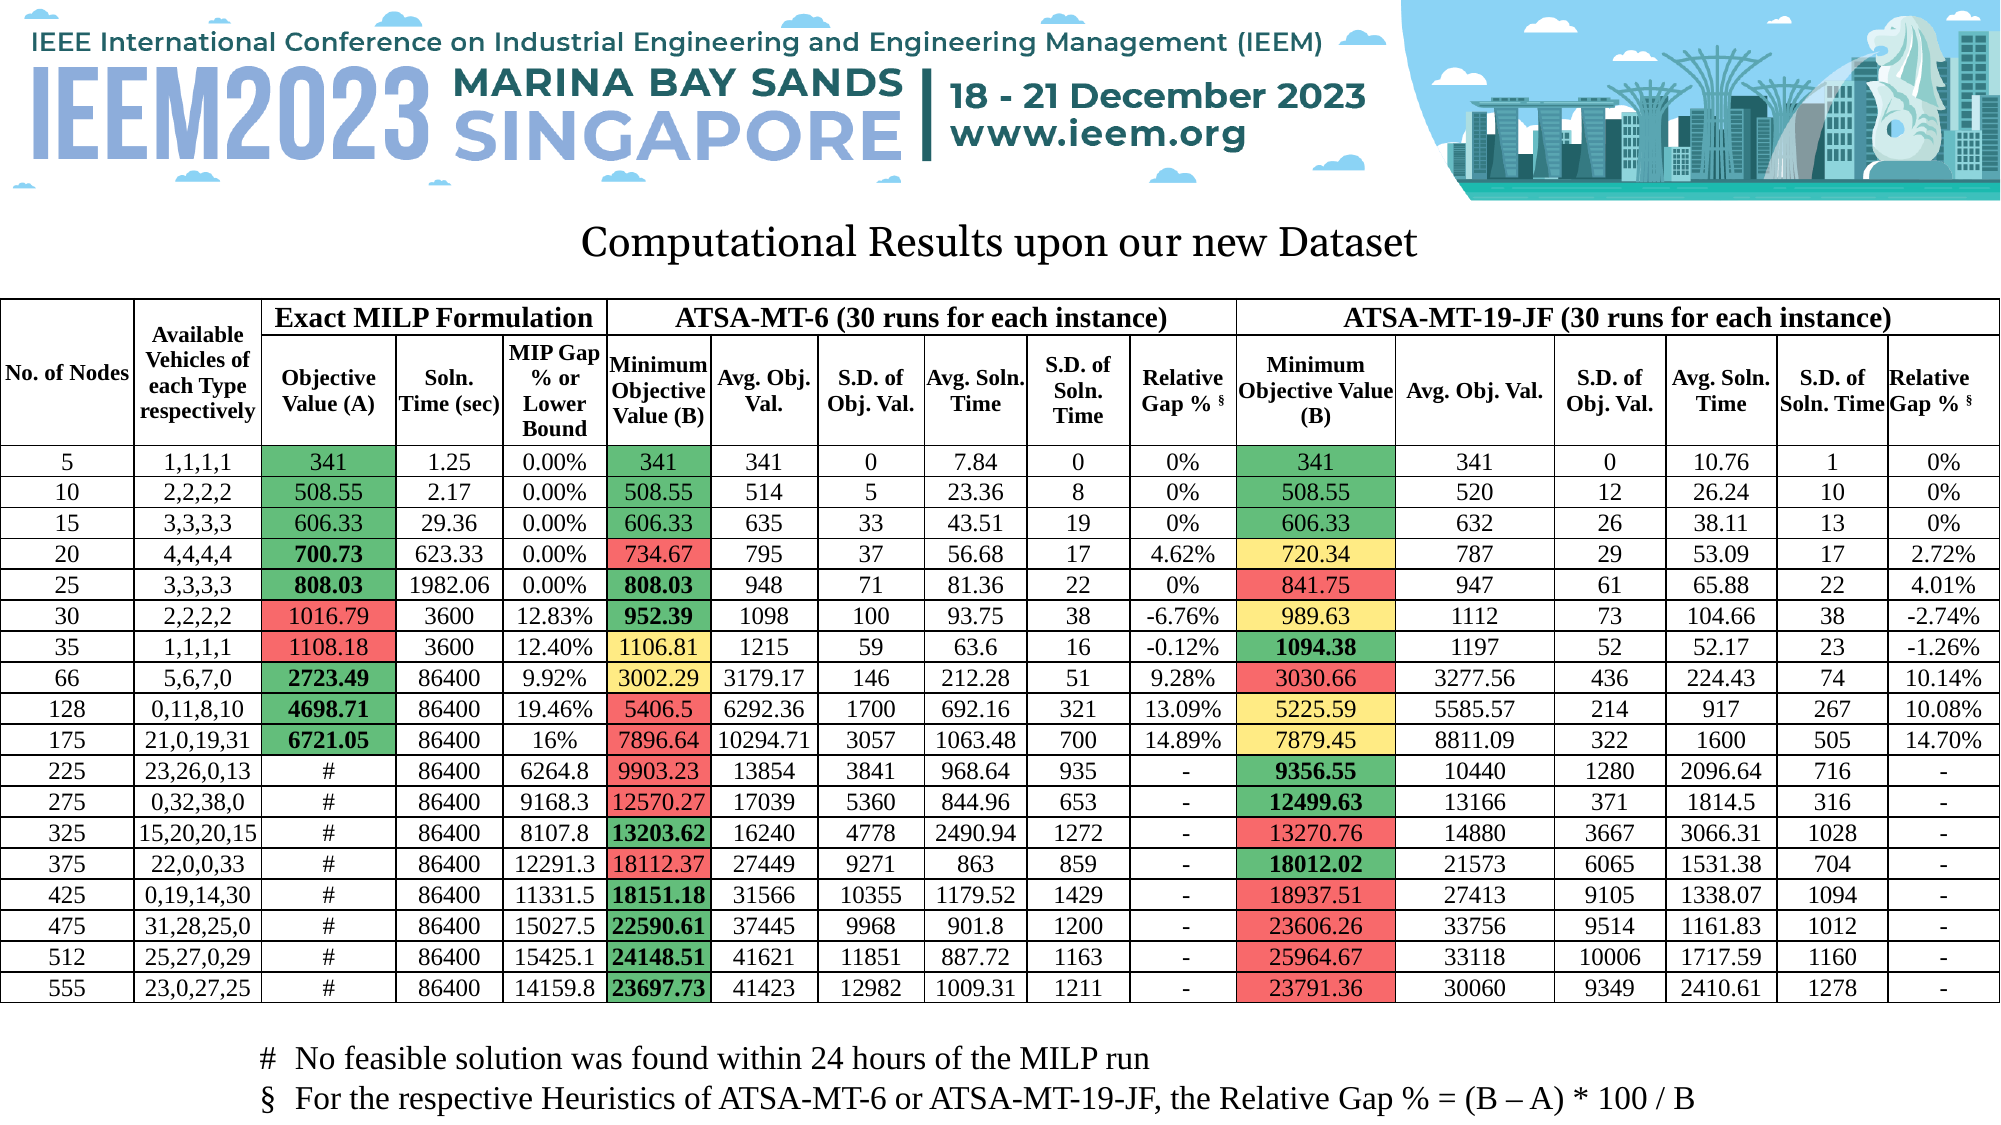

Computational Results upon our new Dataset
| No. of Nodes | Available Vehicles of each Type respectively | Exact MILP Formulation |  |  | ATSA-MT-6 (30 runs for each instance) |  |  |  |  |  | ATSA-MT-19-JF (30 runs for each instance) |  |  |  |  |  |
| --- | --- | --- | --- | --- | --- | --- | --- | --- | --- | --- | --- | --- | --- | --- | --- | --- |
|  |  | Objective Value (A) | Soln. Time (sec) | MIP Gap% or Lower Bound | Minimum Objective Value (B) | Avg. Obj. Val. | S.D. of Obj. Val. | Avg. Soln. Time | S.D. of Soln. Time | Relative Gap % § | Minimum Objective Value (B) | Avg. Obj. Val. | S.D. of Obj. Val. | Avg. Soln. Time | S.D. of Soln. Time | Relative Gap % § |
| 5 | 1,1,1,1 | 341 | 1.25 | 0.00% | 341 | 341 | 0 | 7.84 | 0 | 0% | 341 | 341 | 0 | 10.76 | 1 | 0% |
| 10 | 2,2,2,2 | 508.55 | 2.17 | 0.00% | 508.55 | 514 | 5 | 23.36 | 8 | 0% | 508.55 | 520 | 12 | 26.24 | 10 | 0% |
| 15 | 3,3,3,3 | 606.33 | 29.36 | 0.00% | 606.33 | 635 | 33 | 43.51 | 19 | 0% | 606.33 | 632 | 26 | 38.11 | 13 | 0% |
| 20 | 4,4,4,4 | 700.73 | 623.33 | 0.00% | 734.67 | 795 | 37 | 56.68 | 17 | 4.62% | 720.34 | 787 | 29 | 53.09 | 17 | 2.72% |
| 25 | 3,3,3,3 | 808.03 | 1982.06 | 0.00% | 808.03 | 948 | 71 | 81.36 | 22 | 0% | 841.75 | 947 | 61 | 65.88 | 22 | 4.01% |
| 30 | 2,2,2,2 | 1016.79 | 3600 | 12.83% | 952.39 | 1098 | 100 | 93.75 | 38 | -6.76% | 989.63 | 1112 | 73 | 104.66 | 38 | -2.74% |
| 35 | 1,1,1,1 | 1108.18 | 3600 | 12.40% | 1106.81 | 1215 | 59 | 63.6 | 16 | -0.12% | 1094.38 | 1197 | 52 | 52.17 | 23 | -1.26% |
| 66 | 5,6,7,0 | 2723.49 | 86400 | 9.92% | 3002.29 | 3179.17 | 146 | 212.28 | 51 | 9.28% | 3030.66 | 3277.56 | 436 | 224.43 | 74 | 10.14% |
| 128 | 0,11,8,10 | 4698.71 | 86400 | 19.46% | 5406.5 | 6292.36 | 1700 | 692.16 | 321 | 13.09% | 5225.59 | 5585.57 | 214 | 917 | 267 | 10.08% |
| 175 | 21,0,19,31 | 6721.05 | 86400 | 16% | 7896.64 | 10294.71 | 3057 | 1063.48 | 700 | 14.89% | 7879.45 | 8811.09 | 322 | 1600 | 505 | 14.70% |
| 225 | 23,26,0,13 | # | 86400 | 6264.8 | 9903.23 | 13854 | 3841 | 968.64 | 935 | - | 9356.55 | 10440 | 1280 | 2096.64 | 716 | - |
| 275 | 0,32,38,0 | # | 86400 | 9168.3 | 12570.27 | 17039 | 5360 | 844.96 | 653 | - | 12499.63 | 13166 | 371 | 1814.5 | 316 | - |
| 325 | 15,20,20,15 | # | 86400 | 8107.8 | 13203.62 | 16240 | 4778 | 2490.94 | 1272 | - | 13270.76 | 14880 | 3667 | 3066.31 | 1028 | - |
| 375 | 22,0,0,33 | # | 86400 | 12291.3 | 18112.37 | 27449 | 9271 | 863 | 859 | - | 18012.02 | 21573 | 6065 | 1531.38 | 704 | - |
| 425 | 0,19,14,30 | # | 86400 | 11331.5 | 18151.18 | 31566 | 10355 | 1179.52 | 1429 | - | 18937.51 | 27413 | 9105 | 1338.07 | 1094 | - |
| 475 | 31,28,25,0 | # | 86400 | 15027.5 | 22590.61 | 37445 | 9968 | 901.8 | 1200 | - | 23606.26 | 33756 | 9514 | 1161.83 | 1012 | - |
| 512 | 25,27,0,29 | # | 86400 | 15425.1 | 24148.51 | 41621 | 11851 | 887.72 | 1163 | - | 25964.67 | 33118 | 10006 | 1717.59 | 1160 | - |
| 555 | 23,0,27,25 | # | 86400 | 14159.8 | 23697.73 | 41423 | 12982 | 1009.31 | 1211 | - | 23791.36 | 30060 | 9349 | 2410.61 | 1278 | - |
#	No feasible solution was found within 24 hours of the MILP run
§	For the respective Heuristics of ATSA-MT-6 or ATSA-MT-19-JF, the Relative Gap % = (B – A) * 100 / B